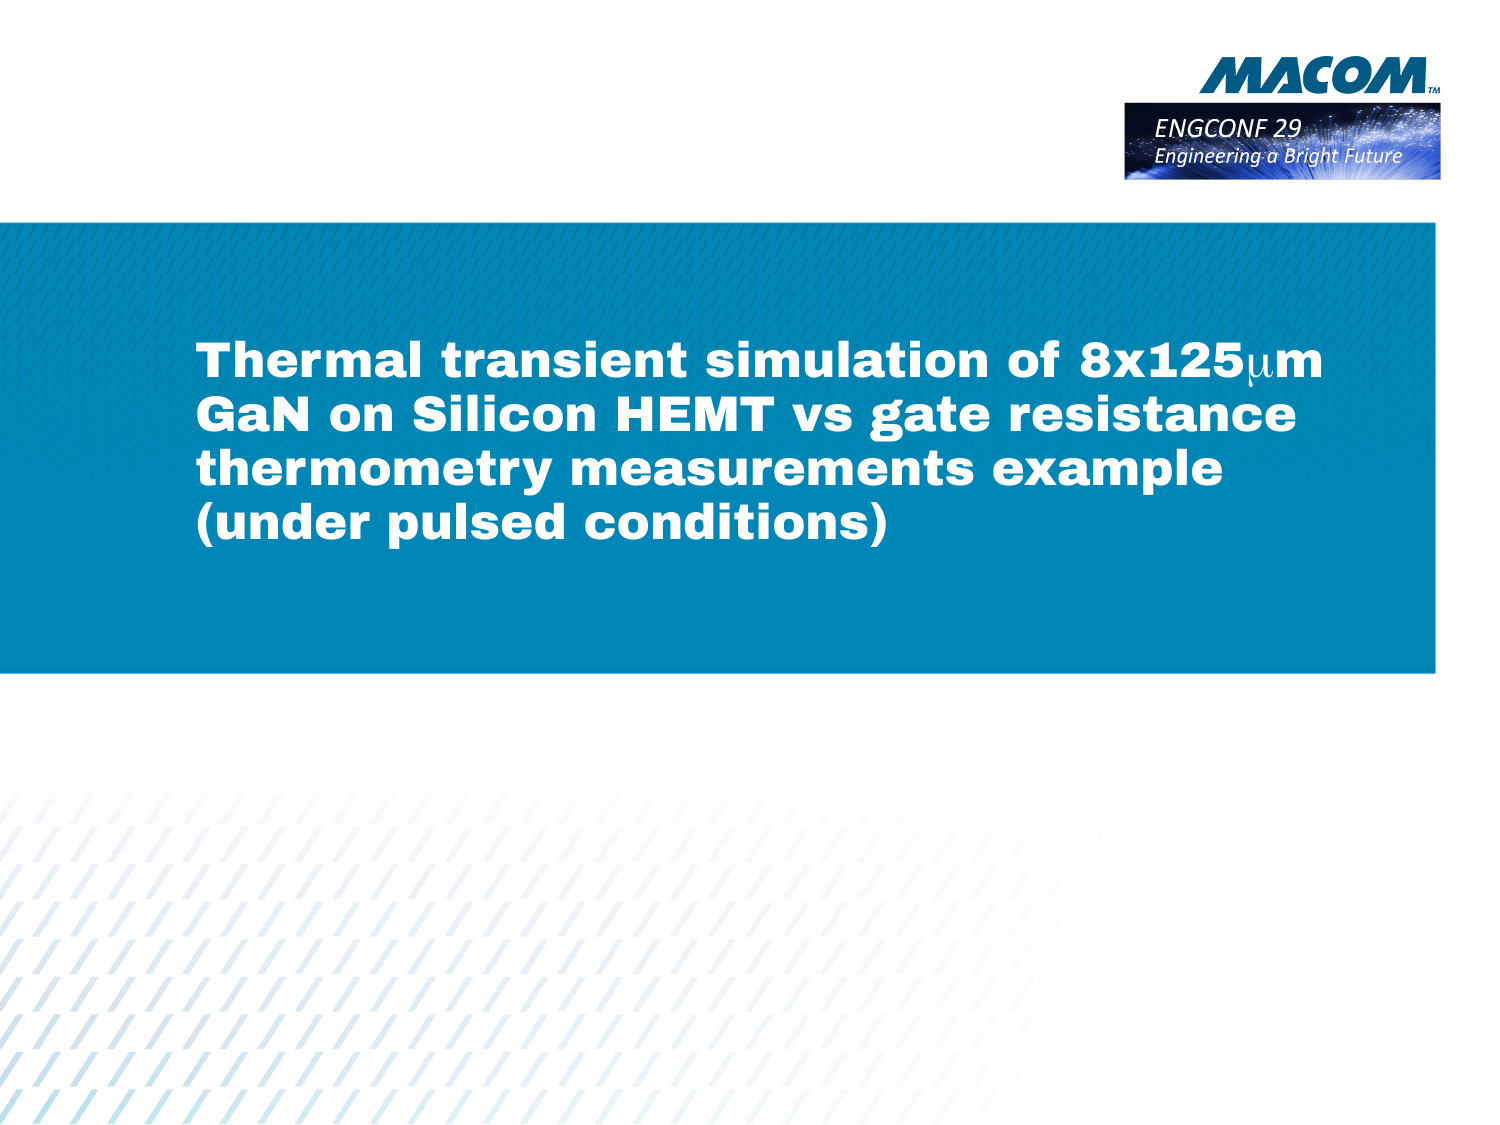

# Thermal transient simulation of 8x125μm GaN on Silicon HEMT vs gate resistance thermometry measurements example (under pulsed conditions)